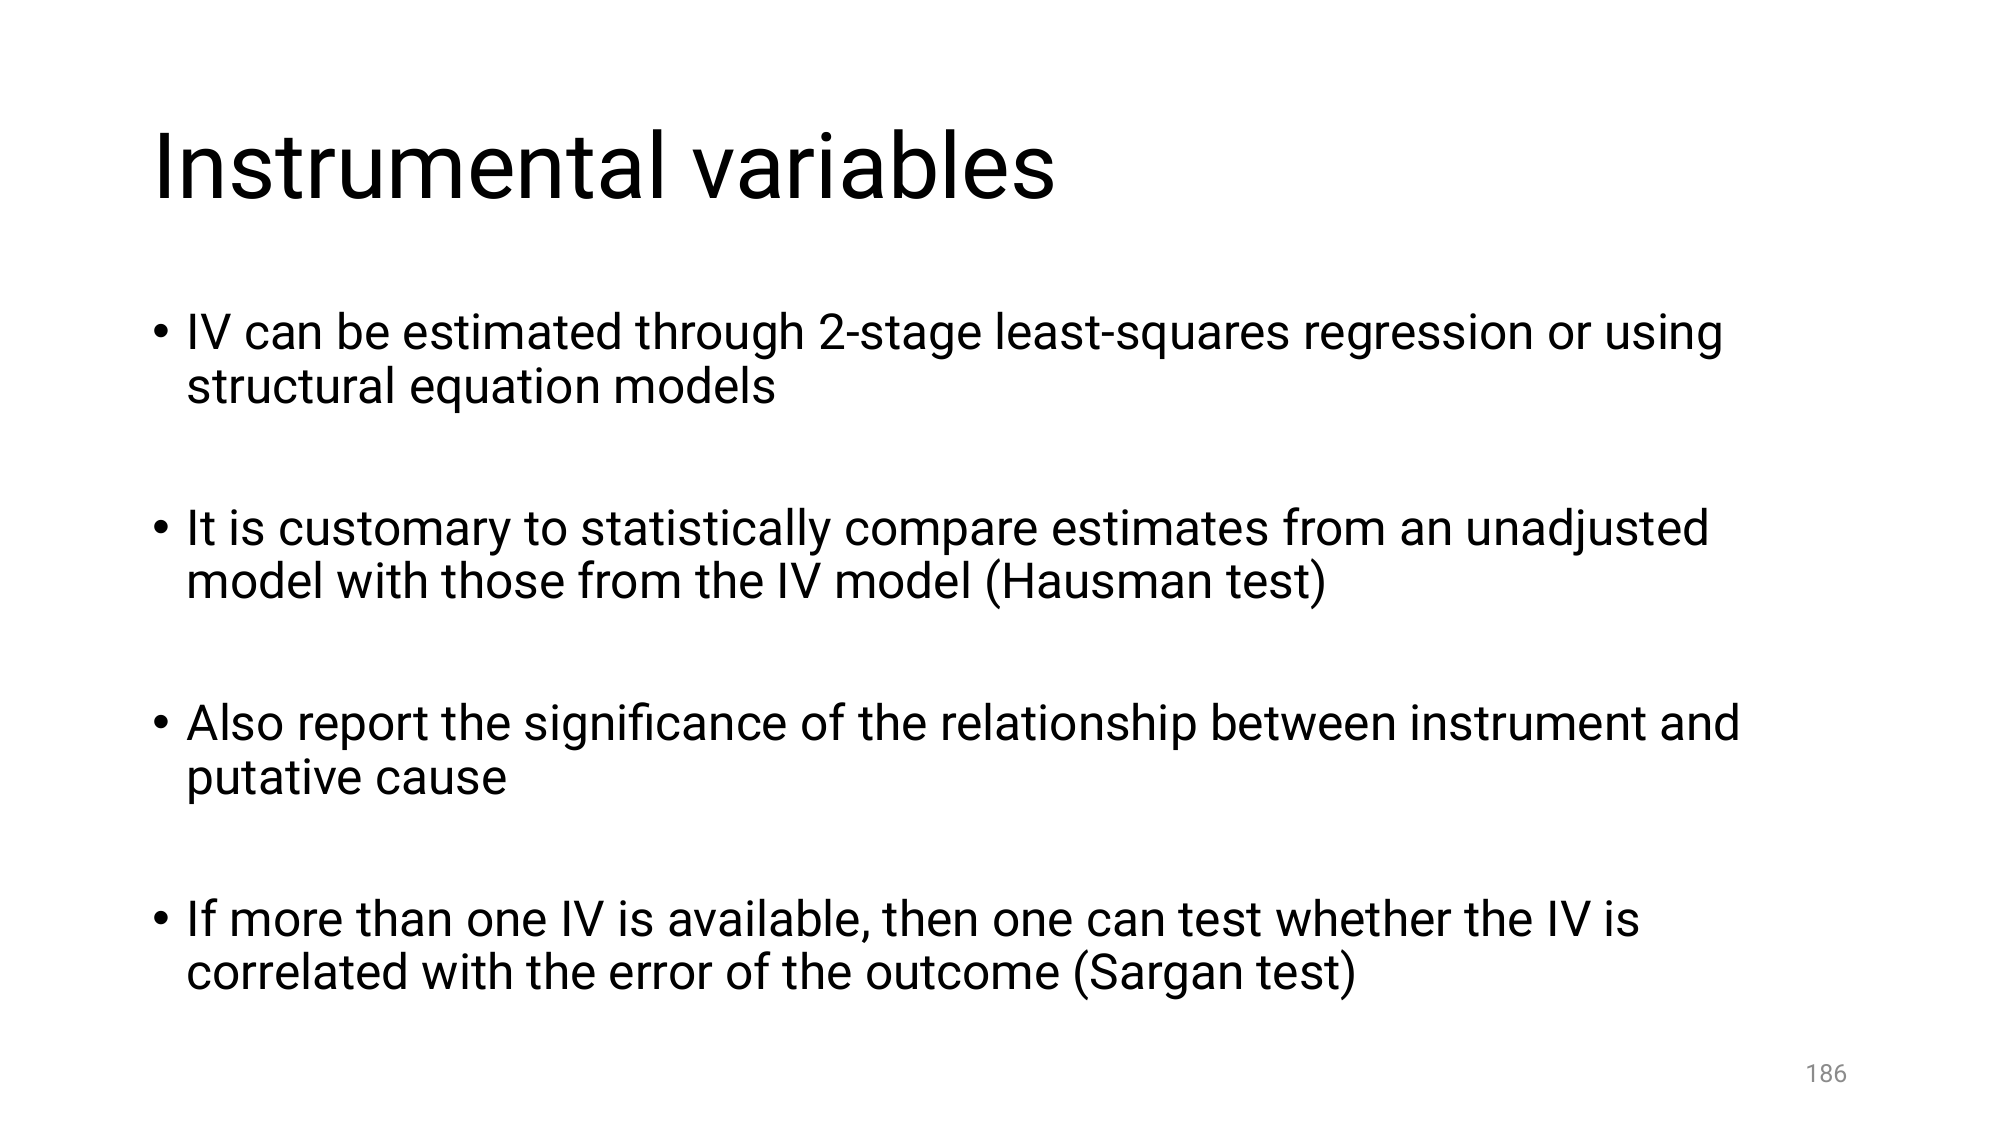

# Instrumental variables
IV can be estimated through 2-stage least-squares regression or using structural equation models

It is customary to statistically compare estimates from an unadjusted model with those from the IV model (Hausman test)

Also report the significance of the relationship between instrument and putative cause

If more than one IV is available, then one can test whether the IV is correlated with the error of the outcome (Sargan test)

186